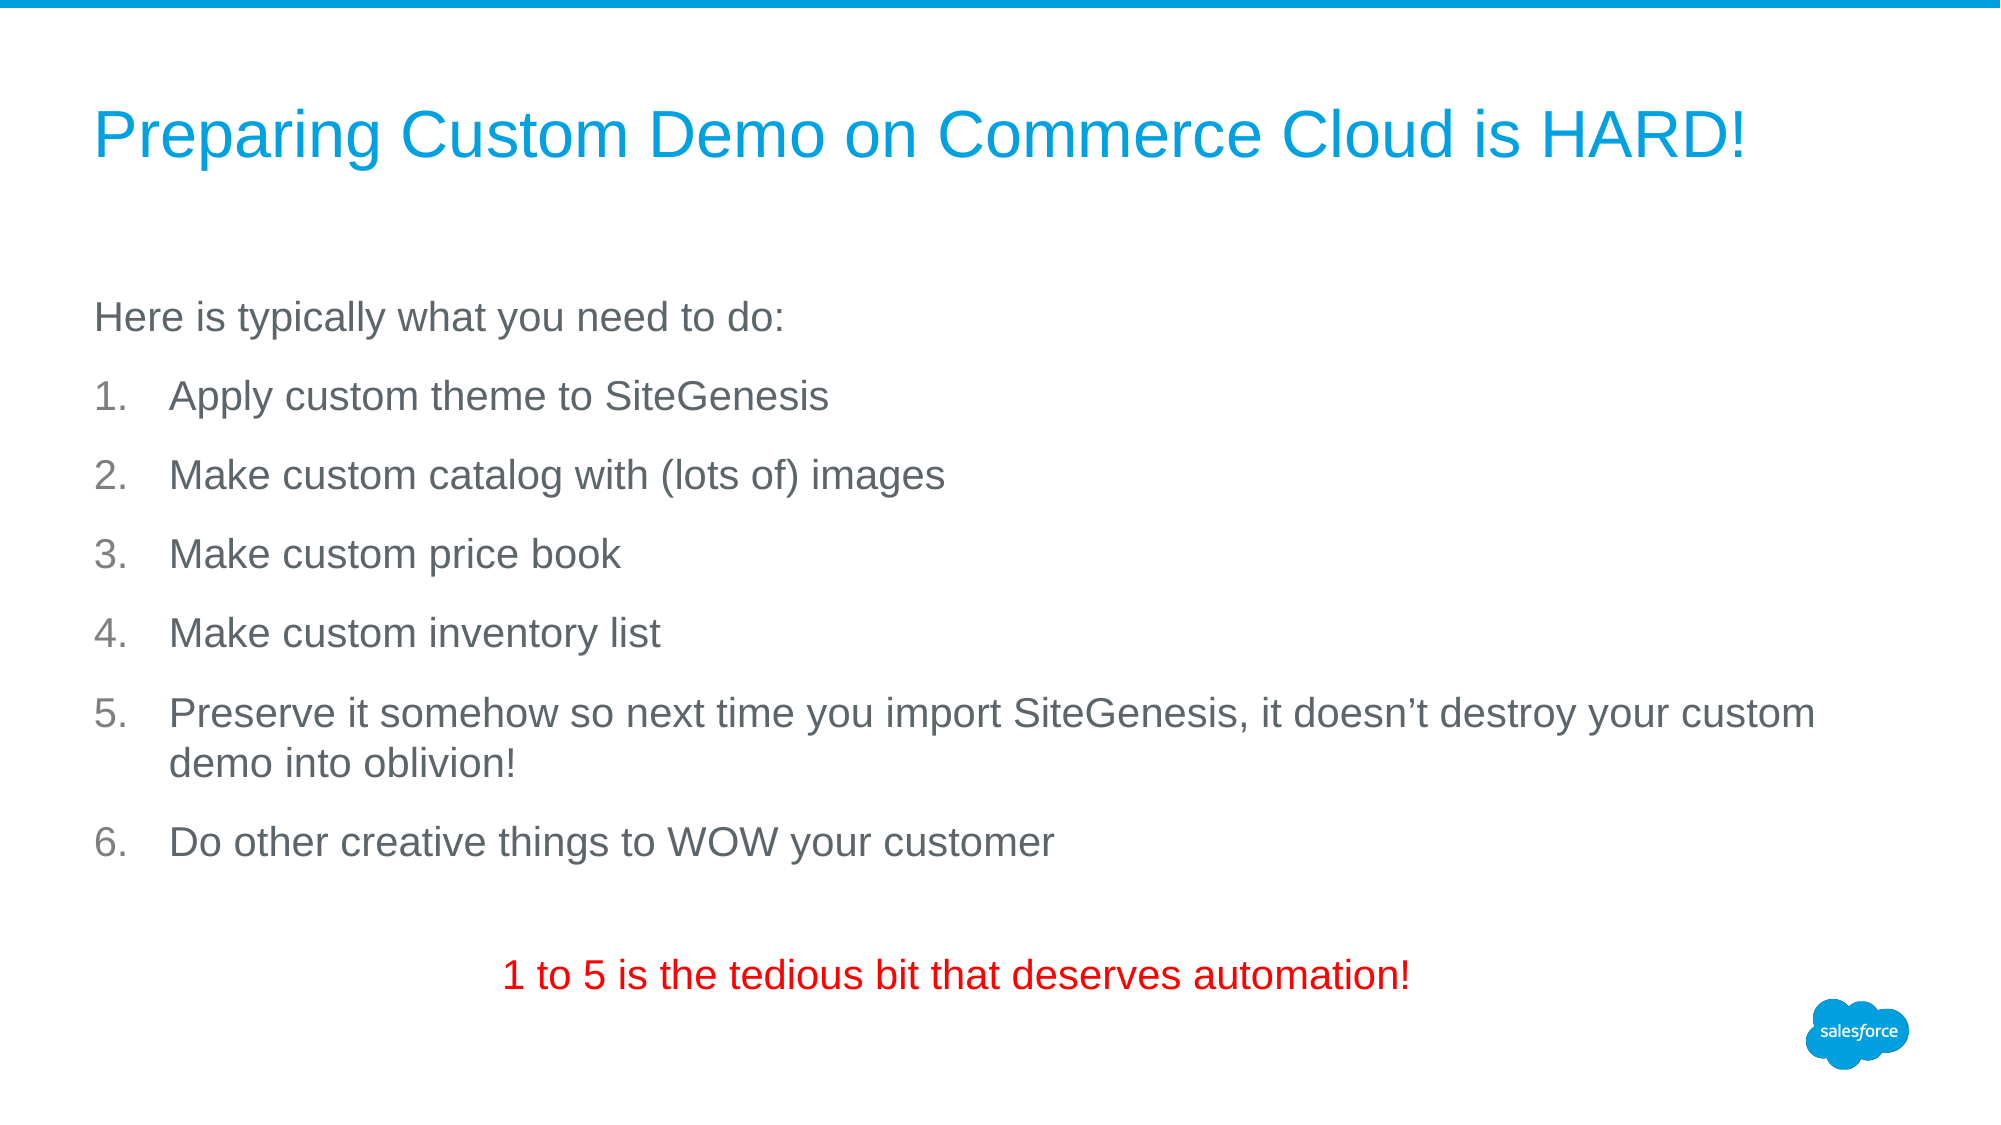

# Preparing Custom Demo on Commerce Cloud is HARD!

Here is typically what you need to do:
Apply custom theme to SiteGenesis
Make custom catalog with (lots of) images
Make custom price book
Make custom inventory list
Preserve it somehow so next time you import SiteGenesis, it doesn’t destroy your custom demo into oblivion!
Do other creative things to WOW your customer
1 to 5 is the tedious bit that deserves automation!